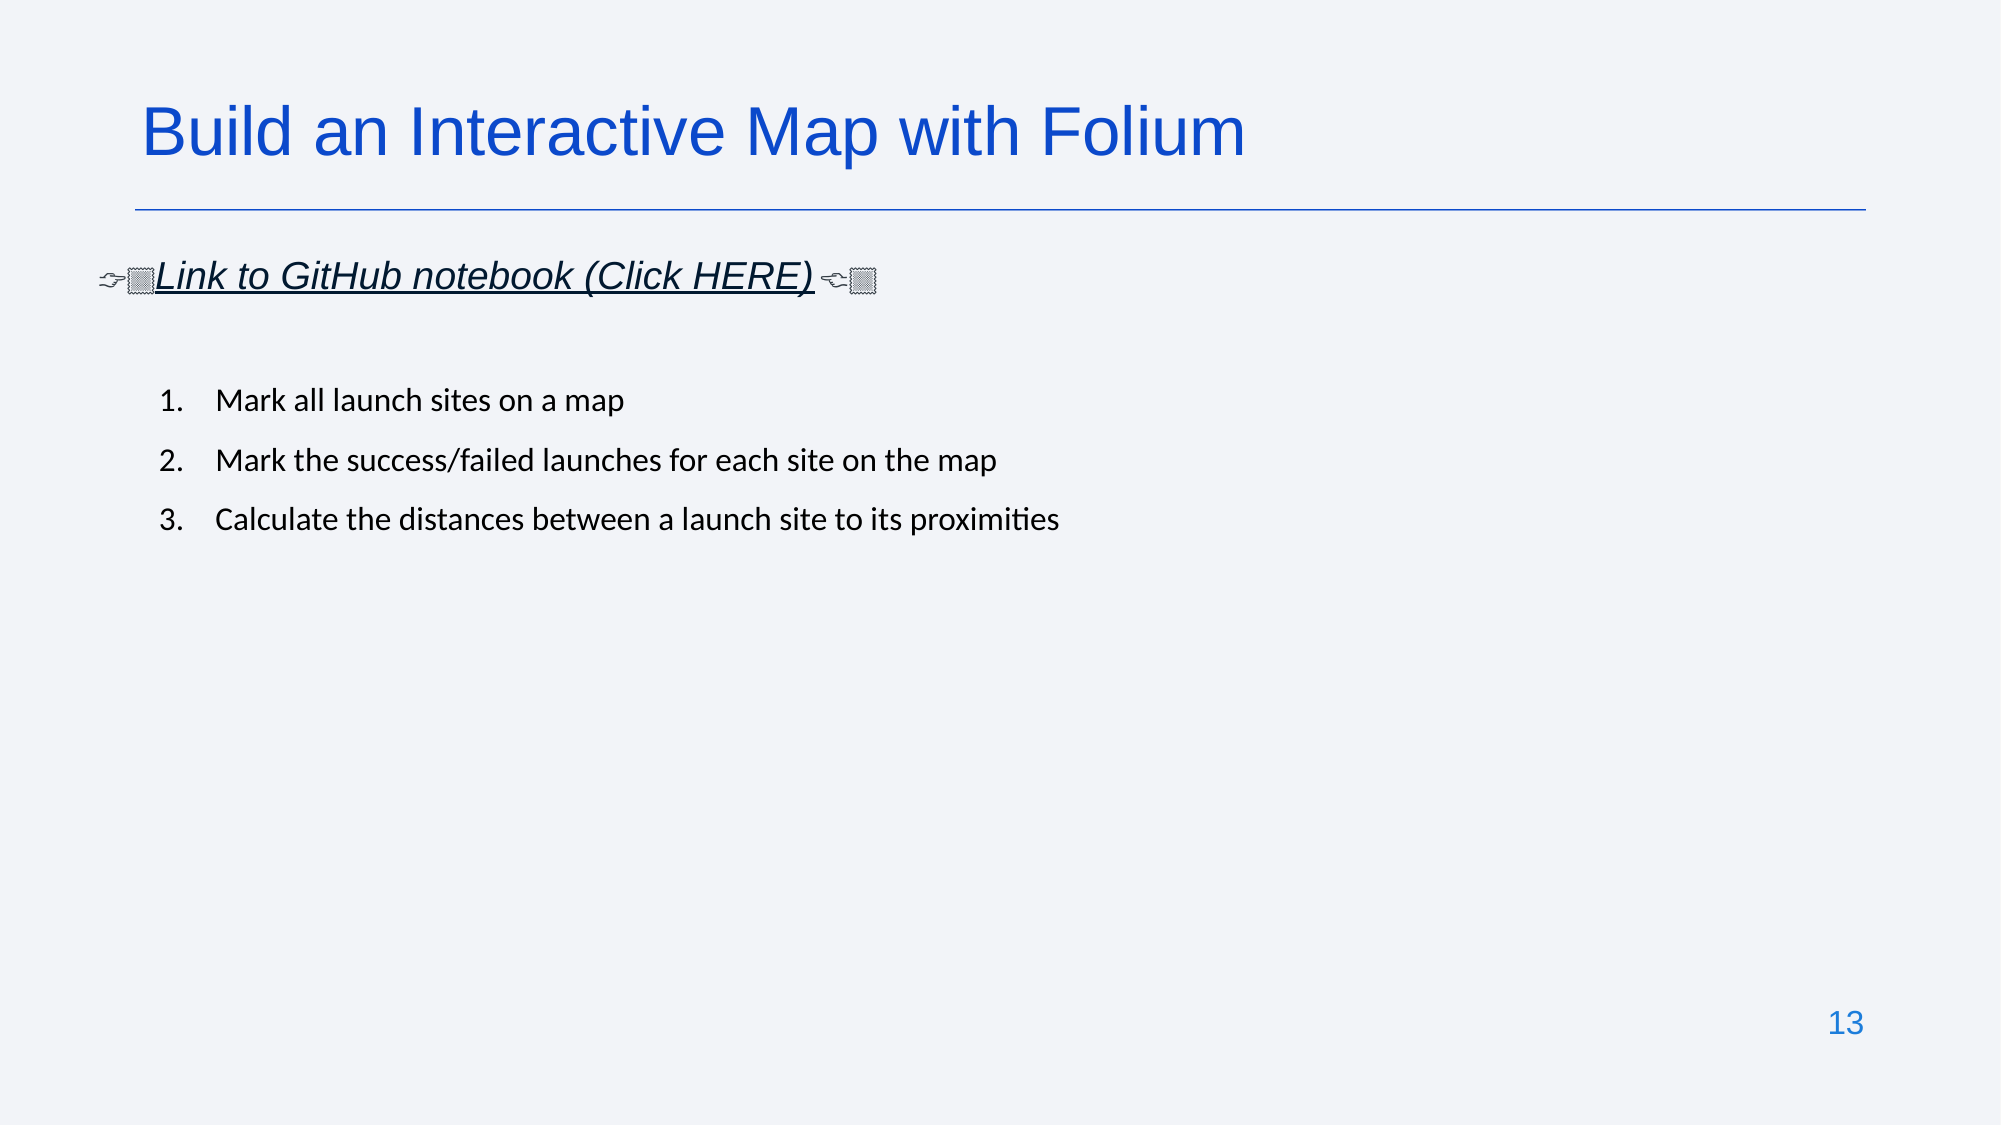

Build an Interactive Map with Folium
👉🏼Link to GitHub notebook (Click HERE) 👈🏼
Mark all launch sites on a map
Mark the success/failed launches for each site on the map
Calculate the distances between a launch site to its proximities

13